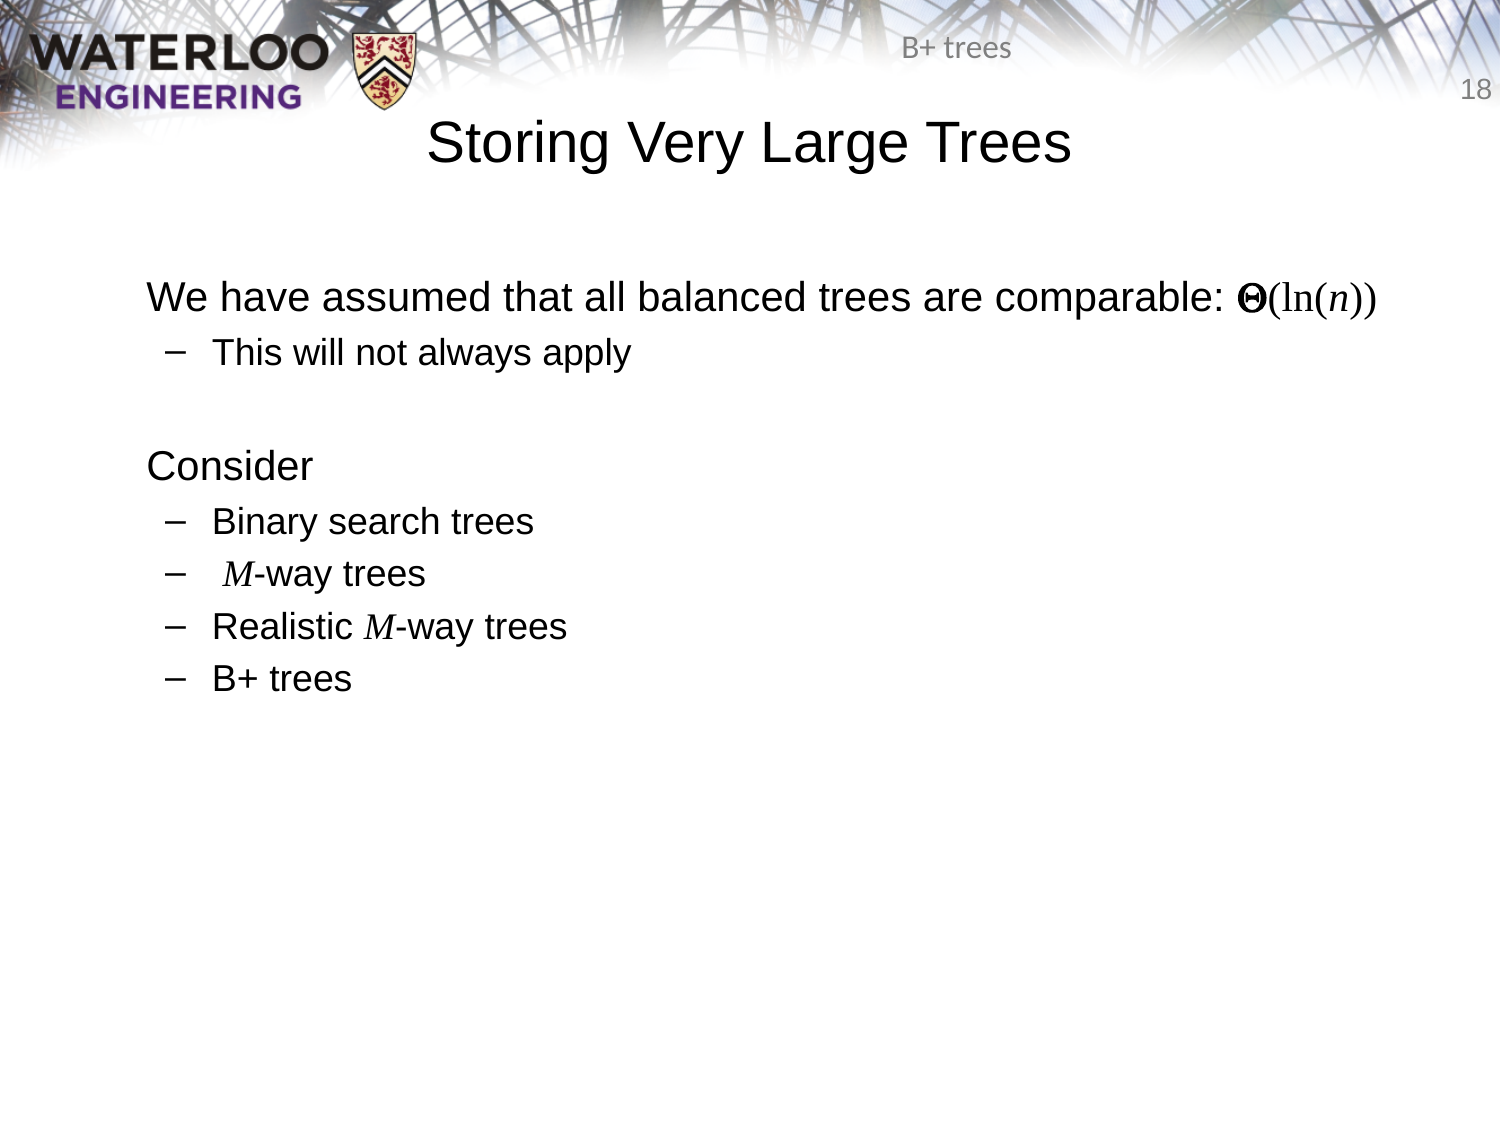

# Storing Very Large Trees
	We have assumed that all balanced trees are comparable: Θ(ln(n))
This will not always apply

	Consider
Binary search trees
 M-way trees
Realistic M-way trees
B+ trees